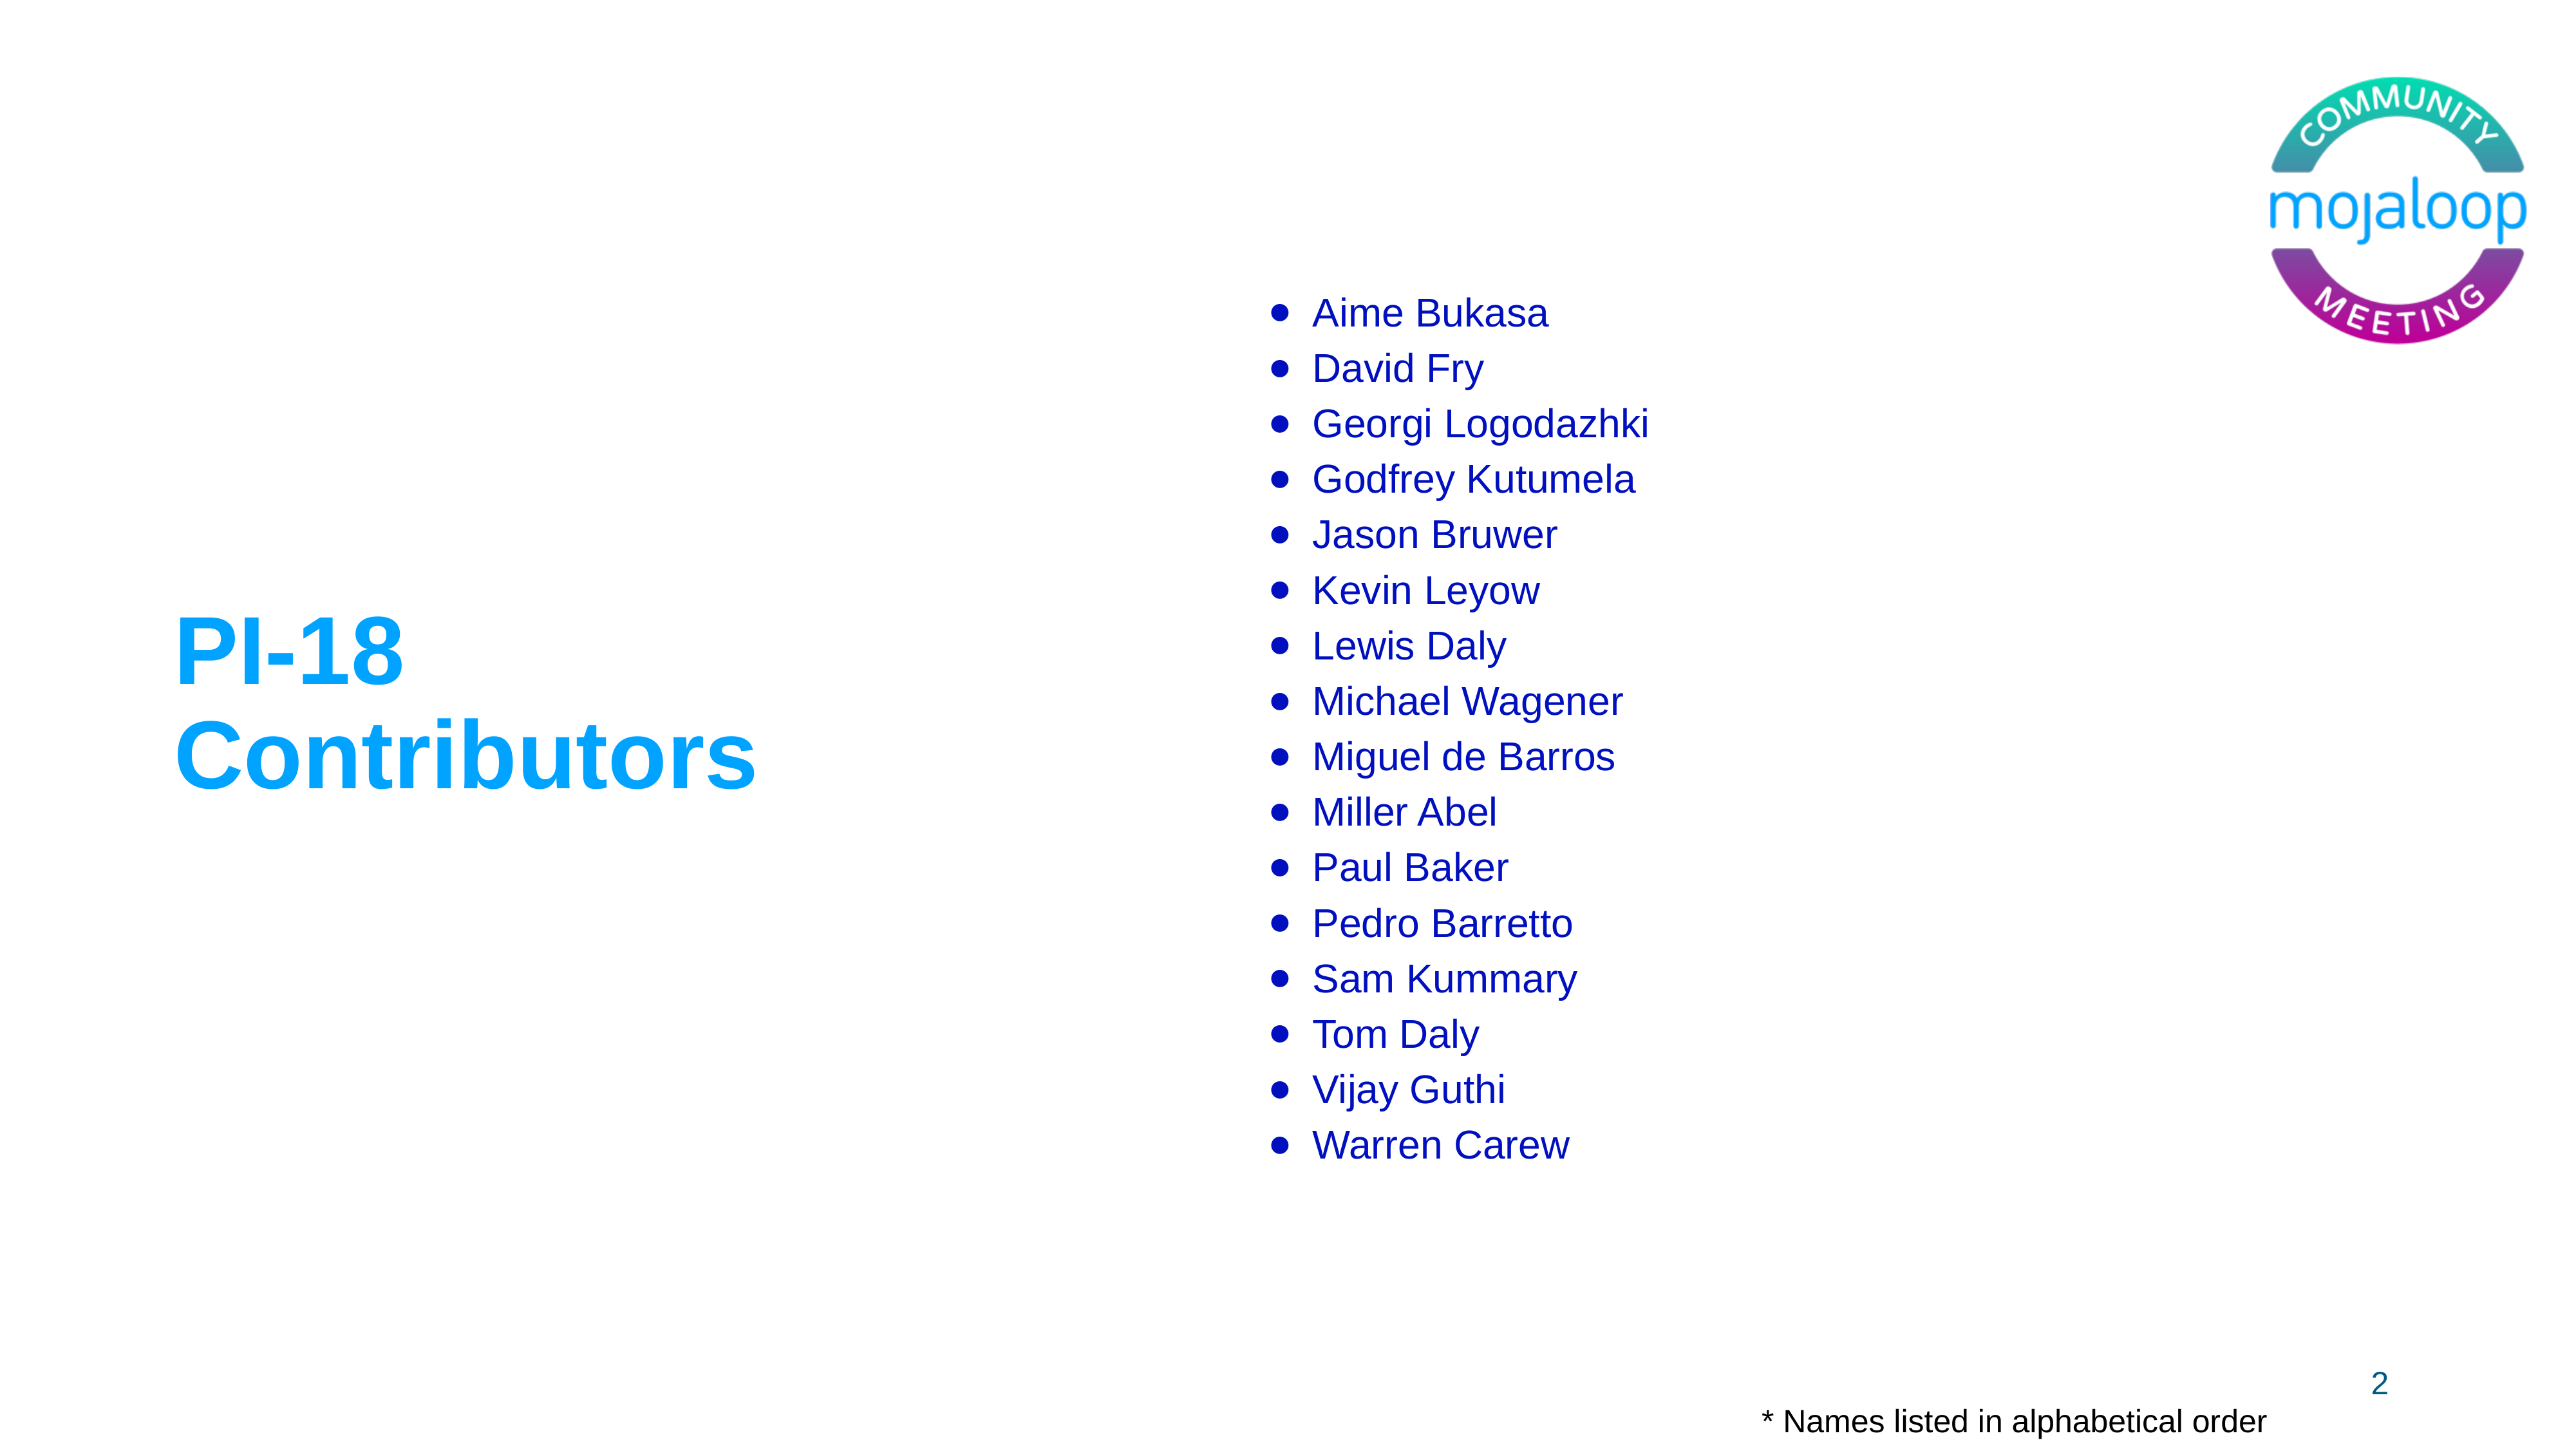

Aime Bukasa
David Fry
Georgi Logodazhki
Godfrey Kutumela
Jason Bruwer
Kevin Leyow
Lewis Daly
Michael Wagener
Miguel de Barros
Miller Abel
Paul Baker
Pedro Barretto
Sam Kummary
Tom Daly
Vijay Guthi
Warren Carew
# PI-18
Contributors
2
* Names listed in alphabetical order